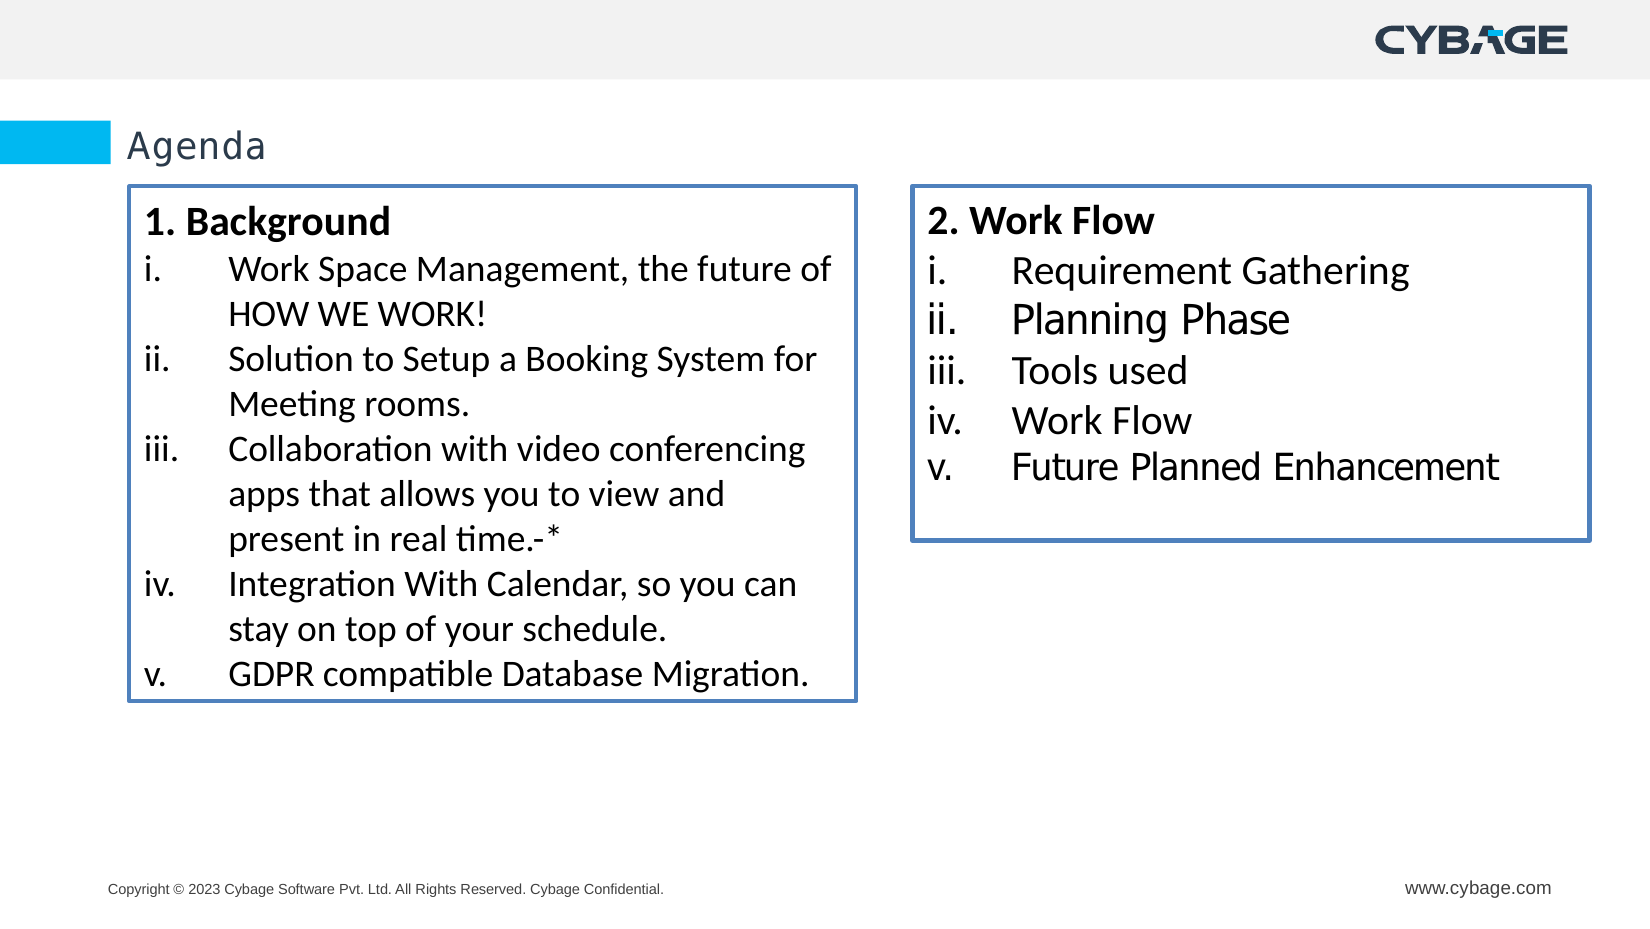

Agenda

2. Work Flow
Requirement Gathering
Planning Phase
Tools used
Work Flow
Future Planned Enhancement

1. Background
Work Space Management, the future of HOW WE WORK!
Solution to Setup a Booking System for Meeting rooms.
Collaboration with video conferencing apps that allows you to view and present in real time.-*
Integration With Calendar, so you can stay on top of your schedule.
GDPR compatible Database Migration.